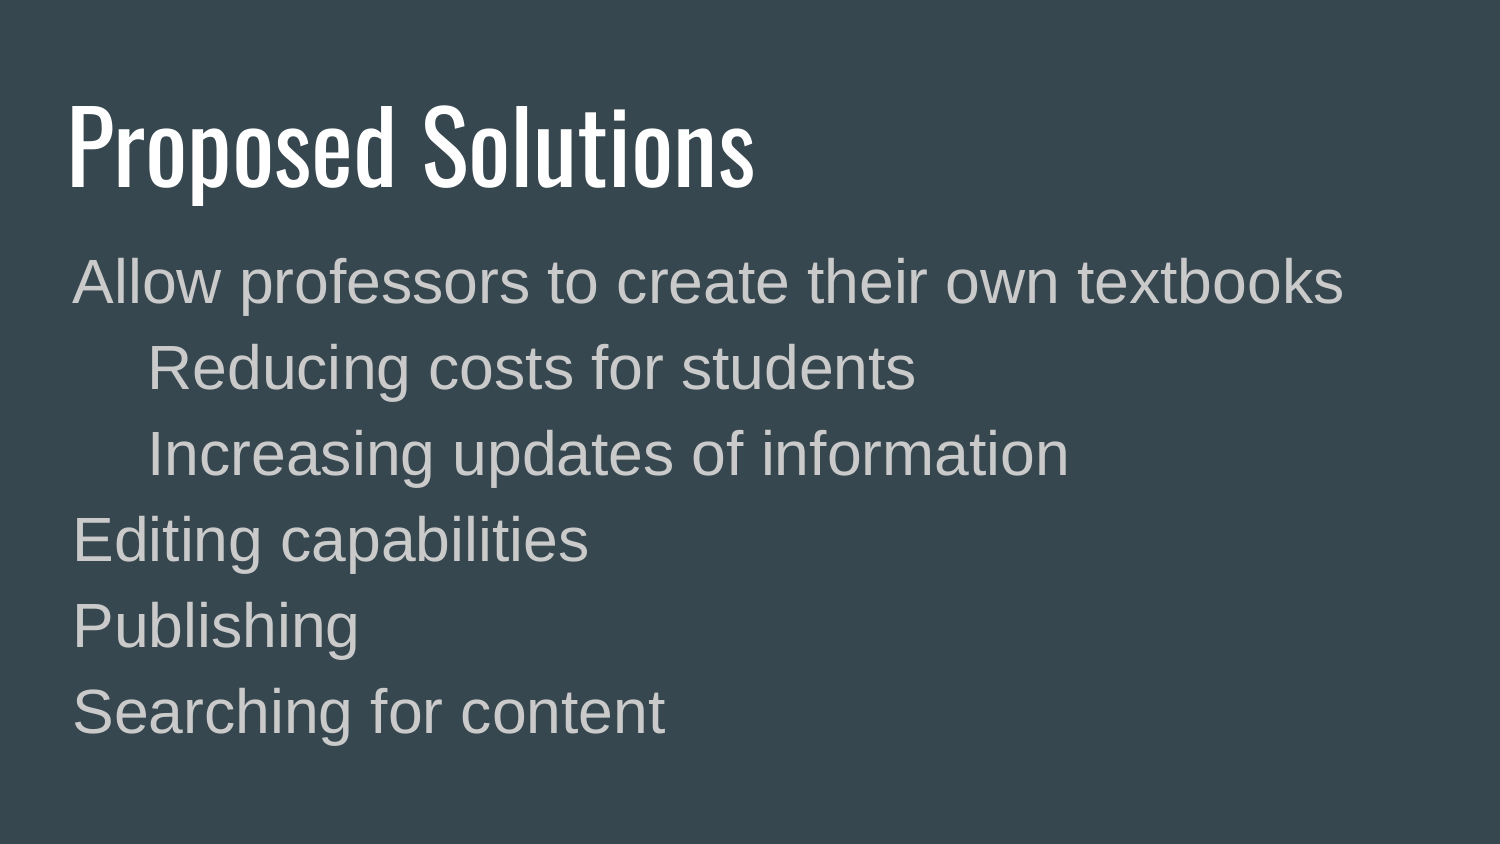

# Proposed Solutions
Allow professors to create their own textbooks
Reducing costs for students
Increasing updates of information
Editing capabilities
Publishing
Searching for content